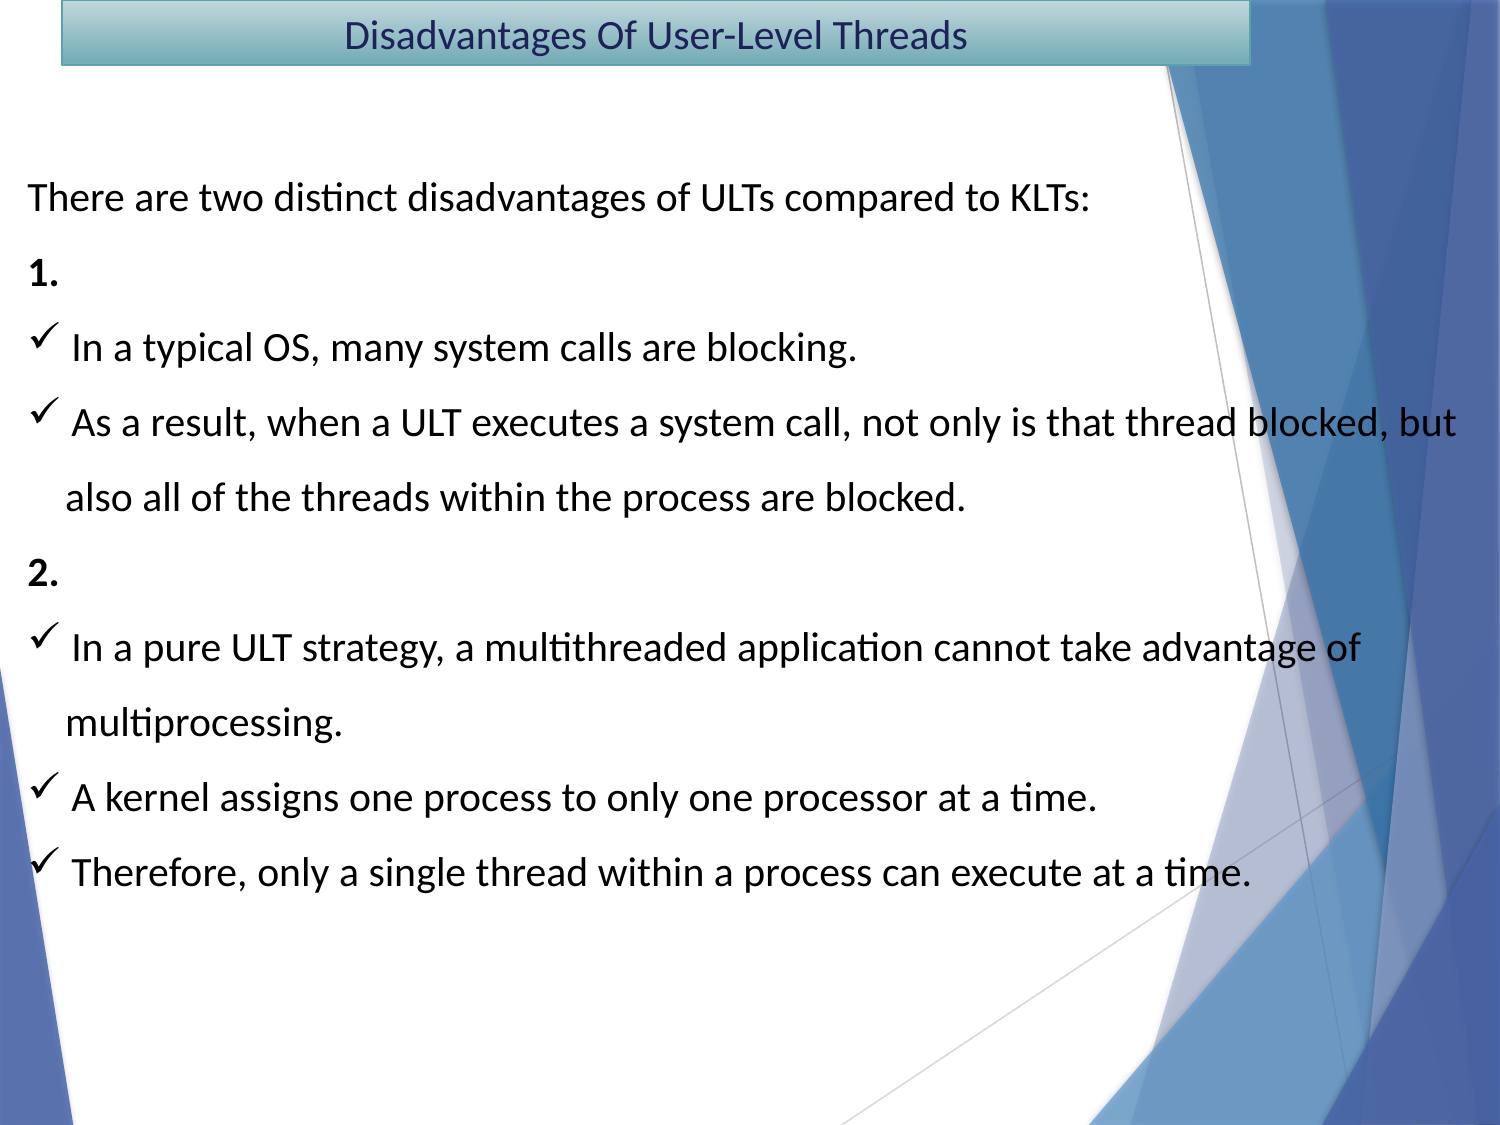

Disadvantages Of User-Level Threads
There are two distinct disadvantages of ULTs compared to KLTs:
1.
 In a typical OS, many system calls are blocking.
 As a result, when a ULT executes a system call, not only is that thread blocked, but
    also all of the threads within the process are blocked.
2.
 In a pure ULT strategy, a multithreaded application cannot take advantage of
    multiprocessing.
 A kernel assigns one process to only one processor at a time.
 Therefore, only a single thread within a process can execute at a time.